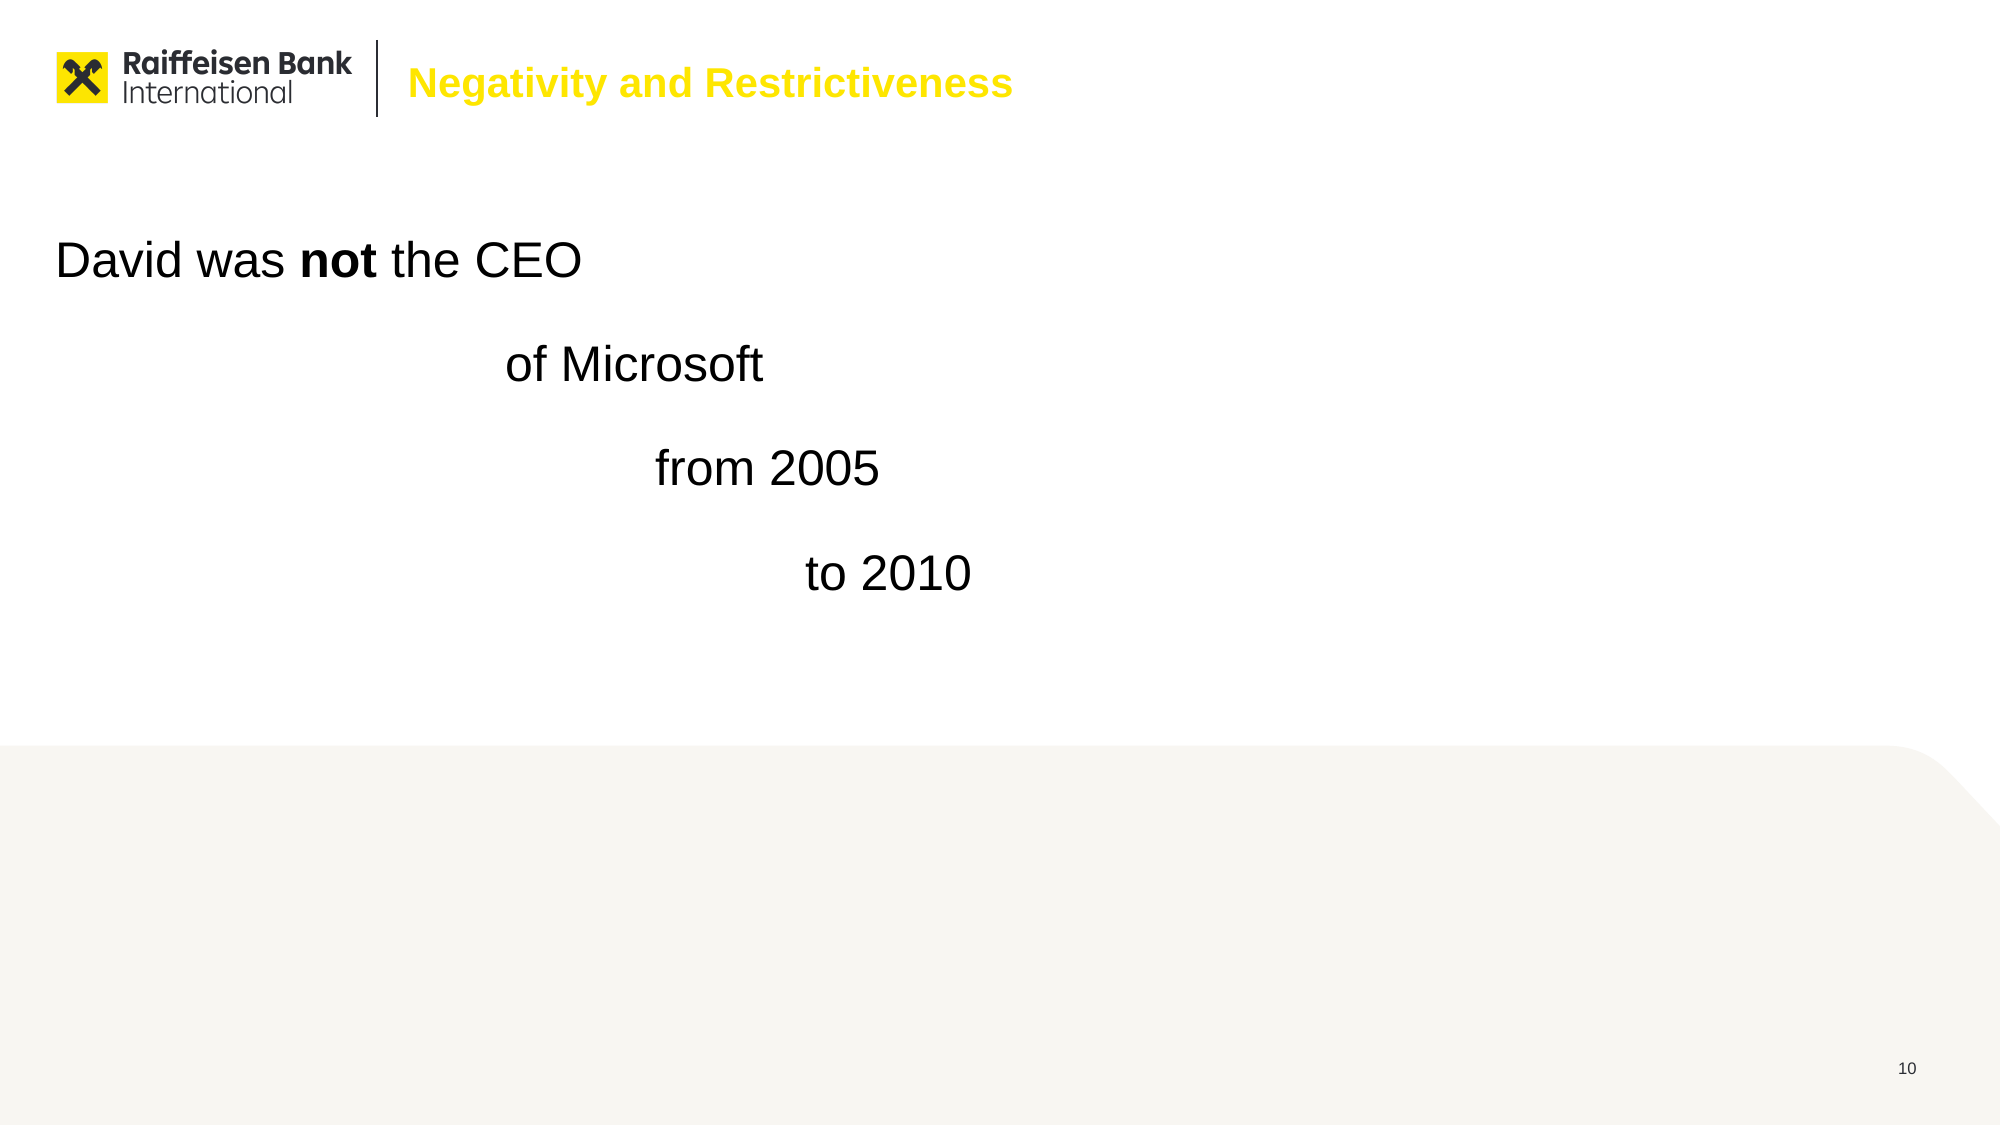

# Negativity and Restrictiveness
David was not the CEO
			of Microsoft
				from 2005
					to 2010